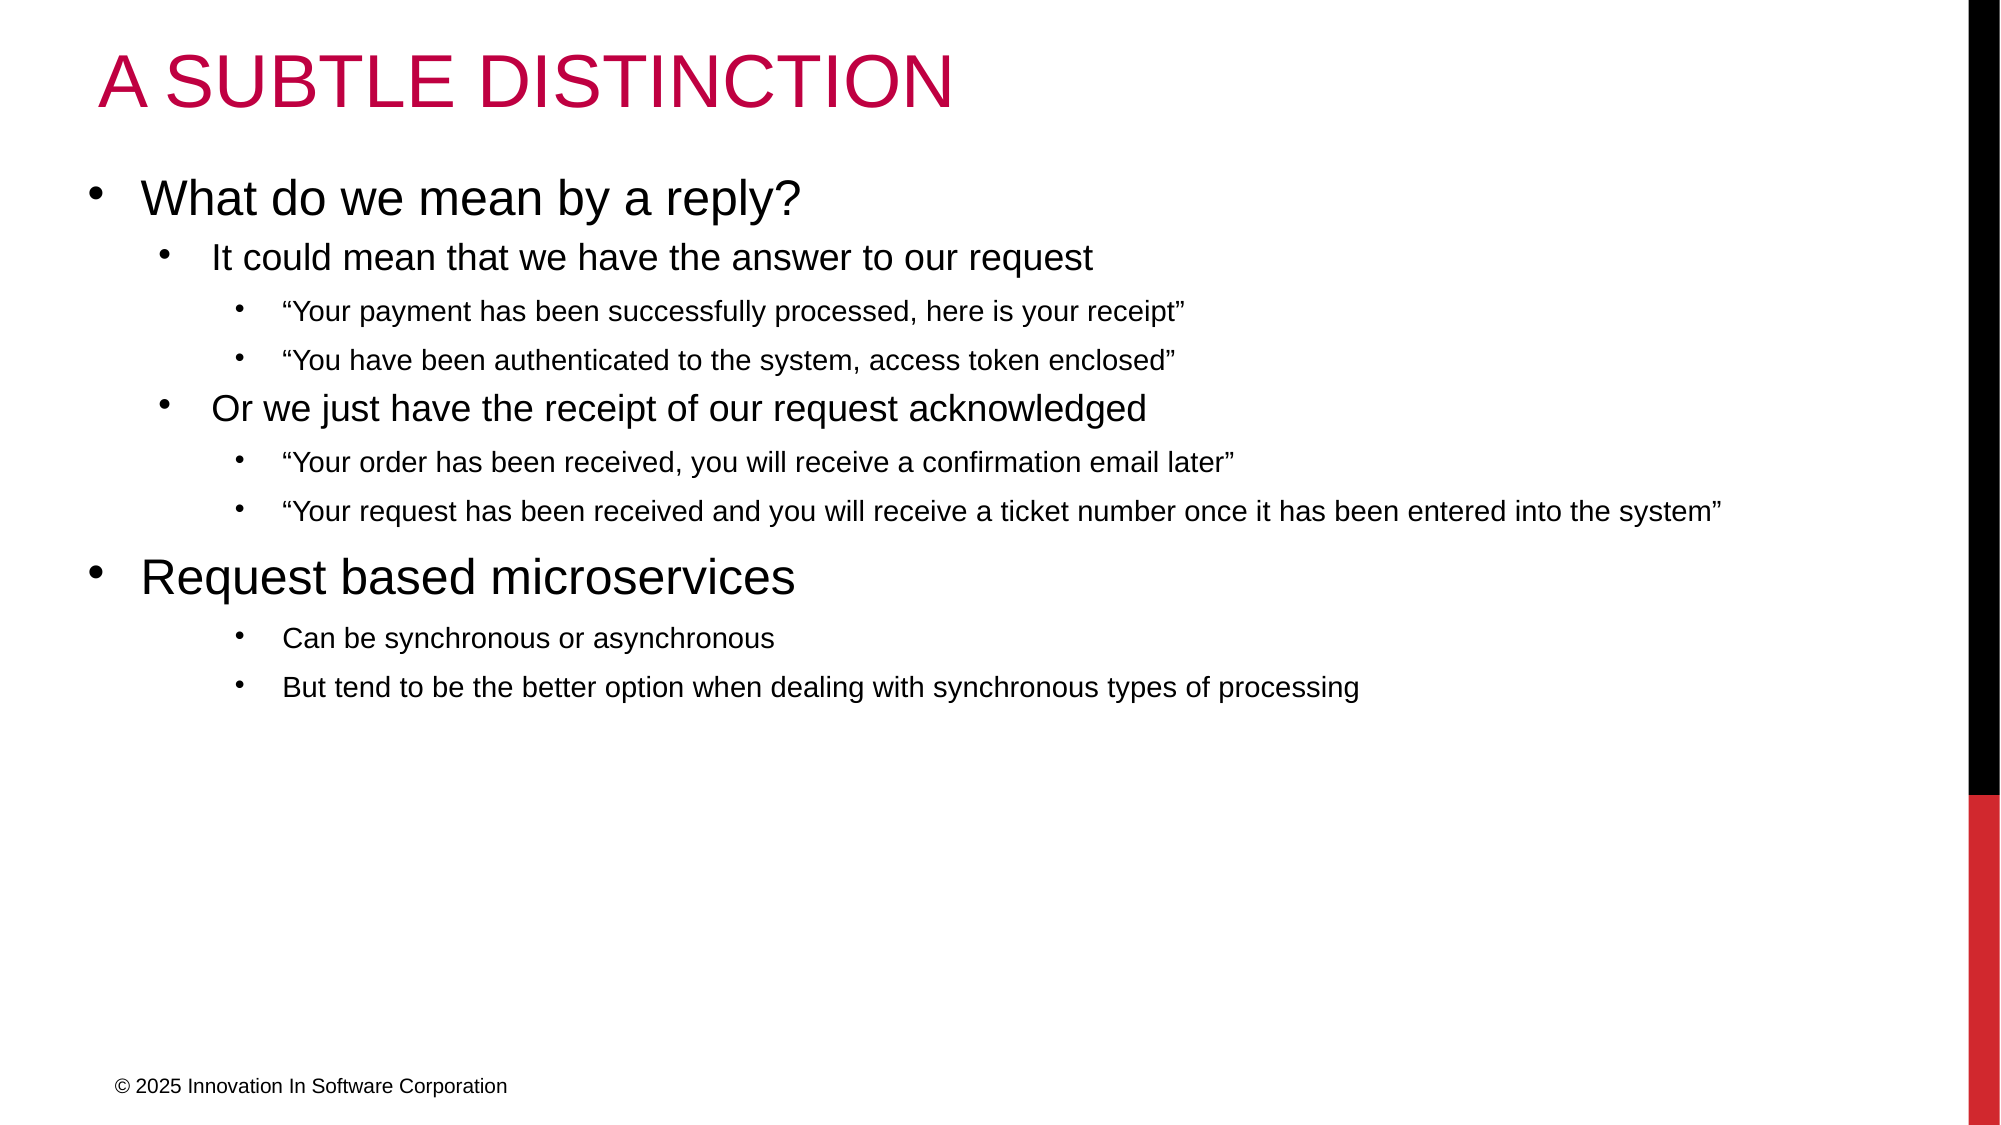

# A Subtle Distinction
What do we mean by a reply?
It could mean that we have the answer to our request
“Your payment has been successfully processed, here is your receipt”
“You have been authenticated to the system, access token enclosed”
Or we just have the receipt of our request acknowledged
“Your order has been received, you will receive a confirmation email later”
“Your request has been received and you will receive a ticket number once it has been entered into the system”
Request based microservices
Can be synchronous or asynchronous
But tend to be the better option when dealing with synchronous types of processing
© 2025 Innovation In Software Corporation